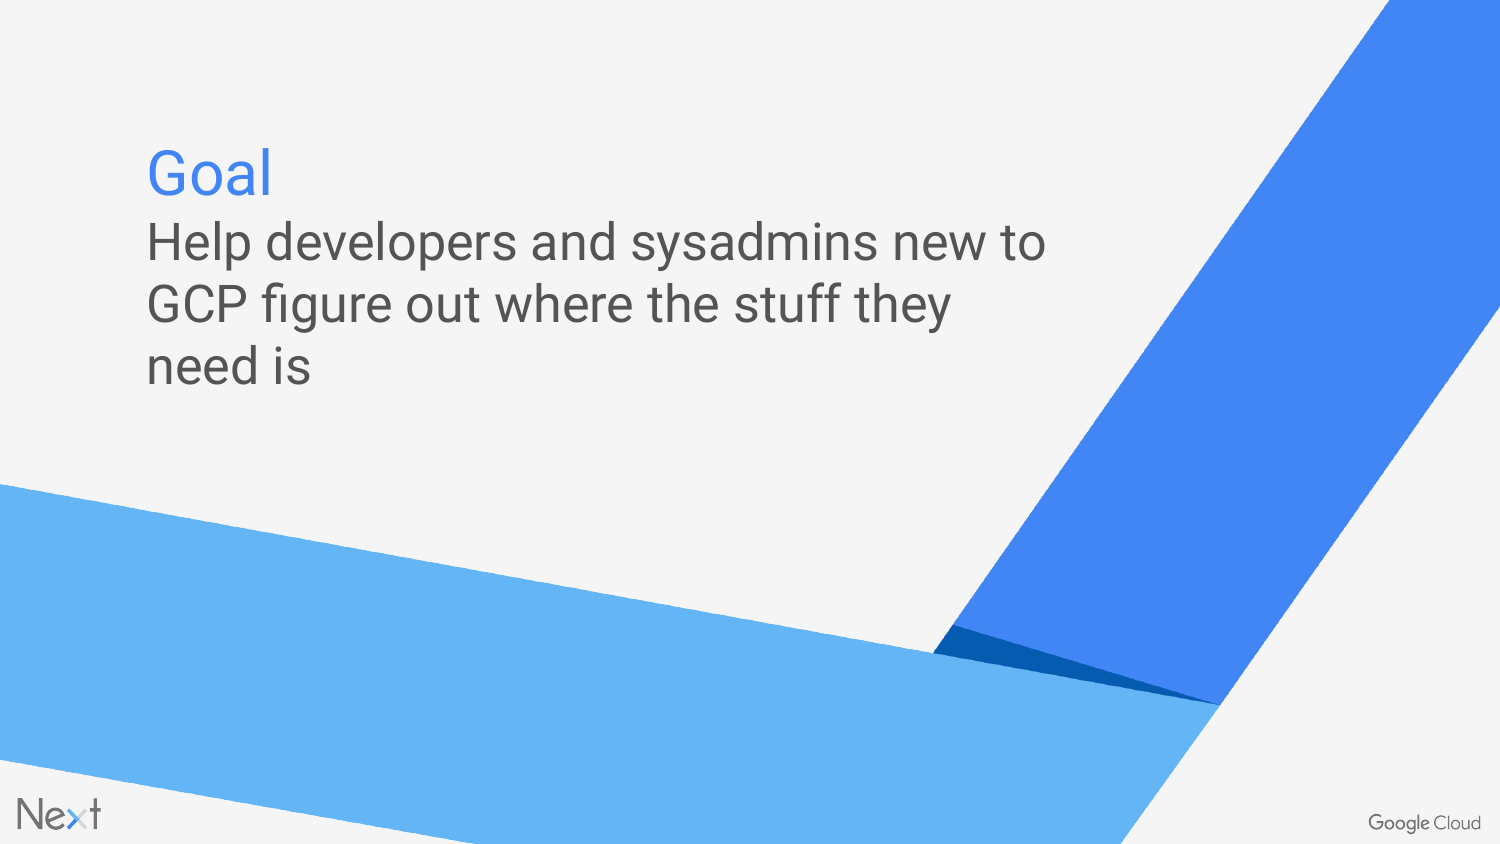

# Goal Help developers and sysadmins new to GCP figure out where the stuff they need is